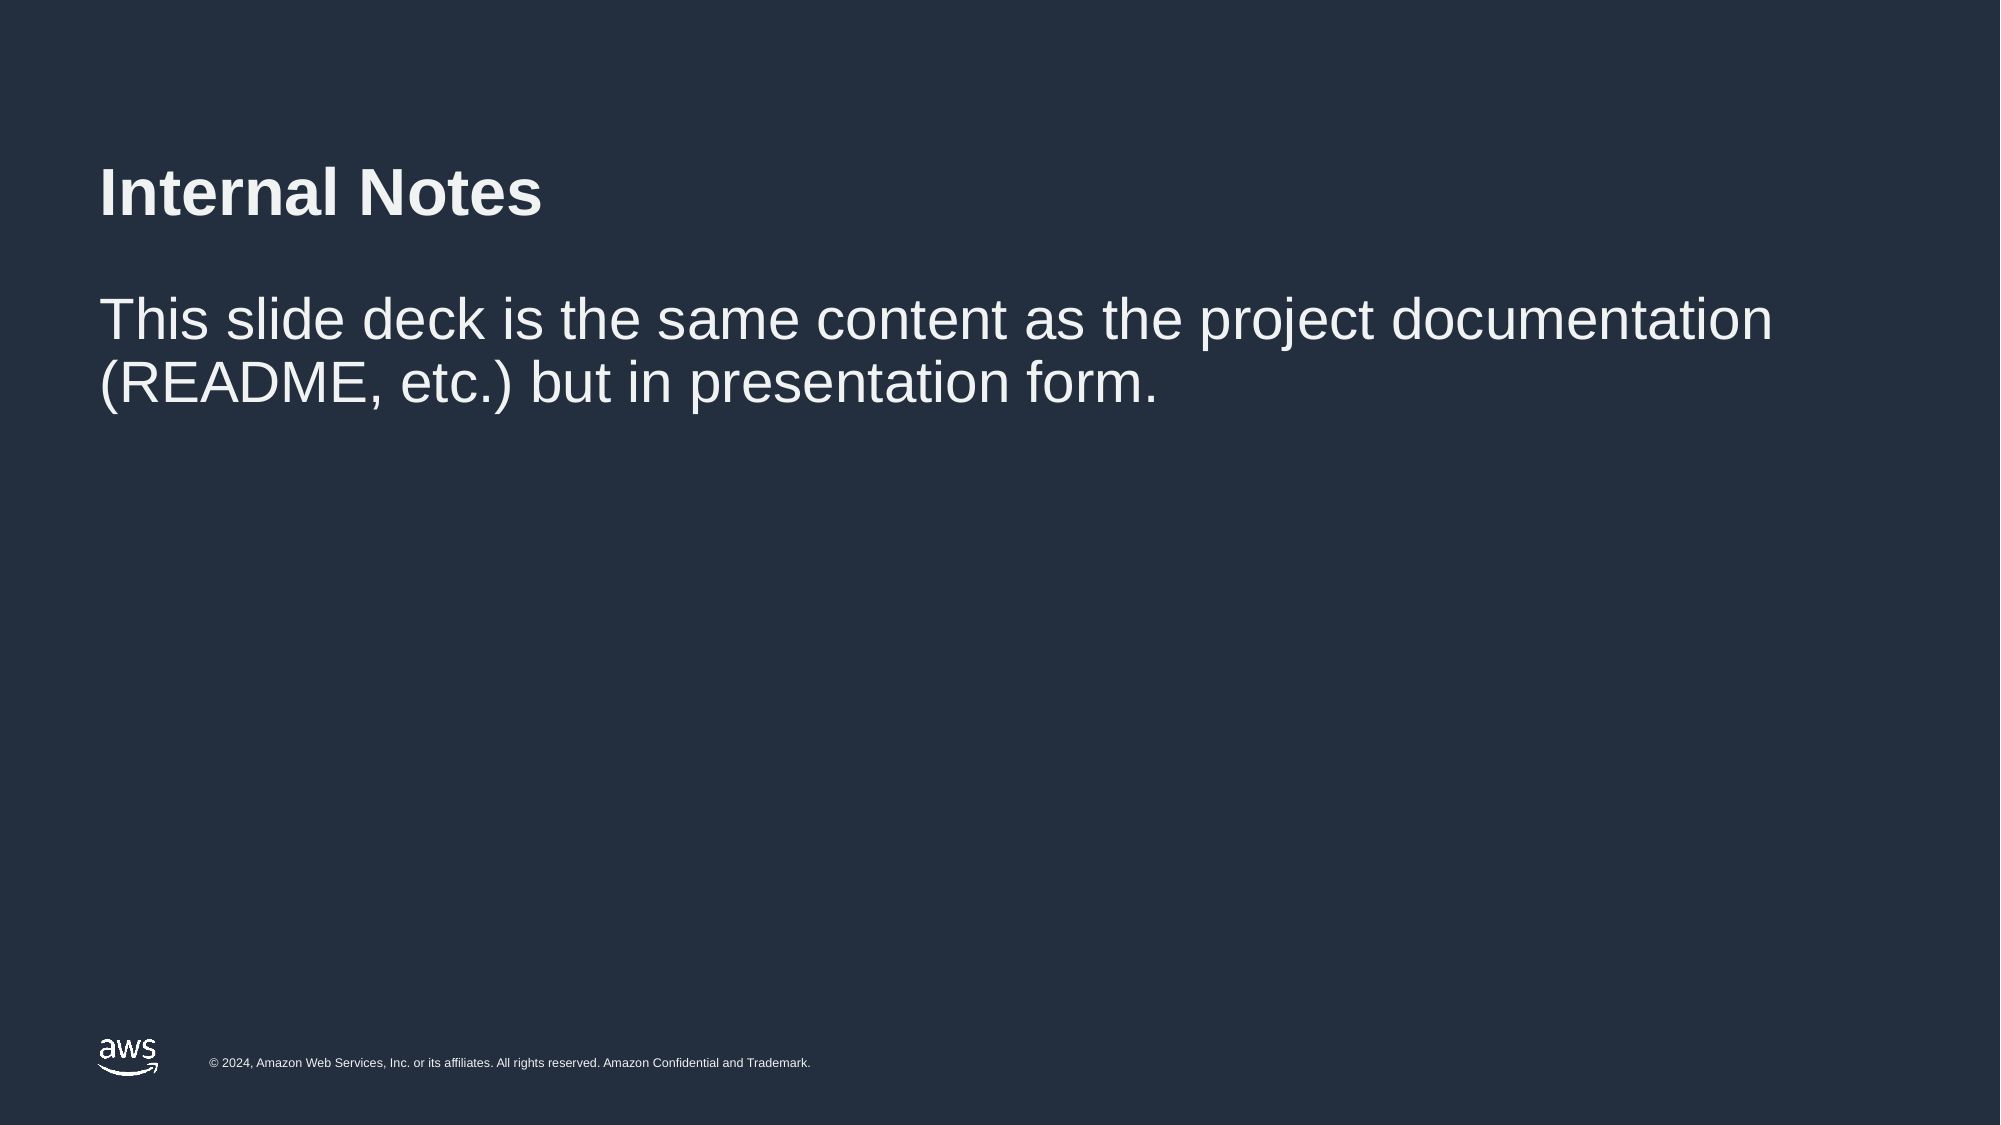

# Internal Notes
This slide deck is the same content as the project documentation (README, etc.) but in presentation form.